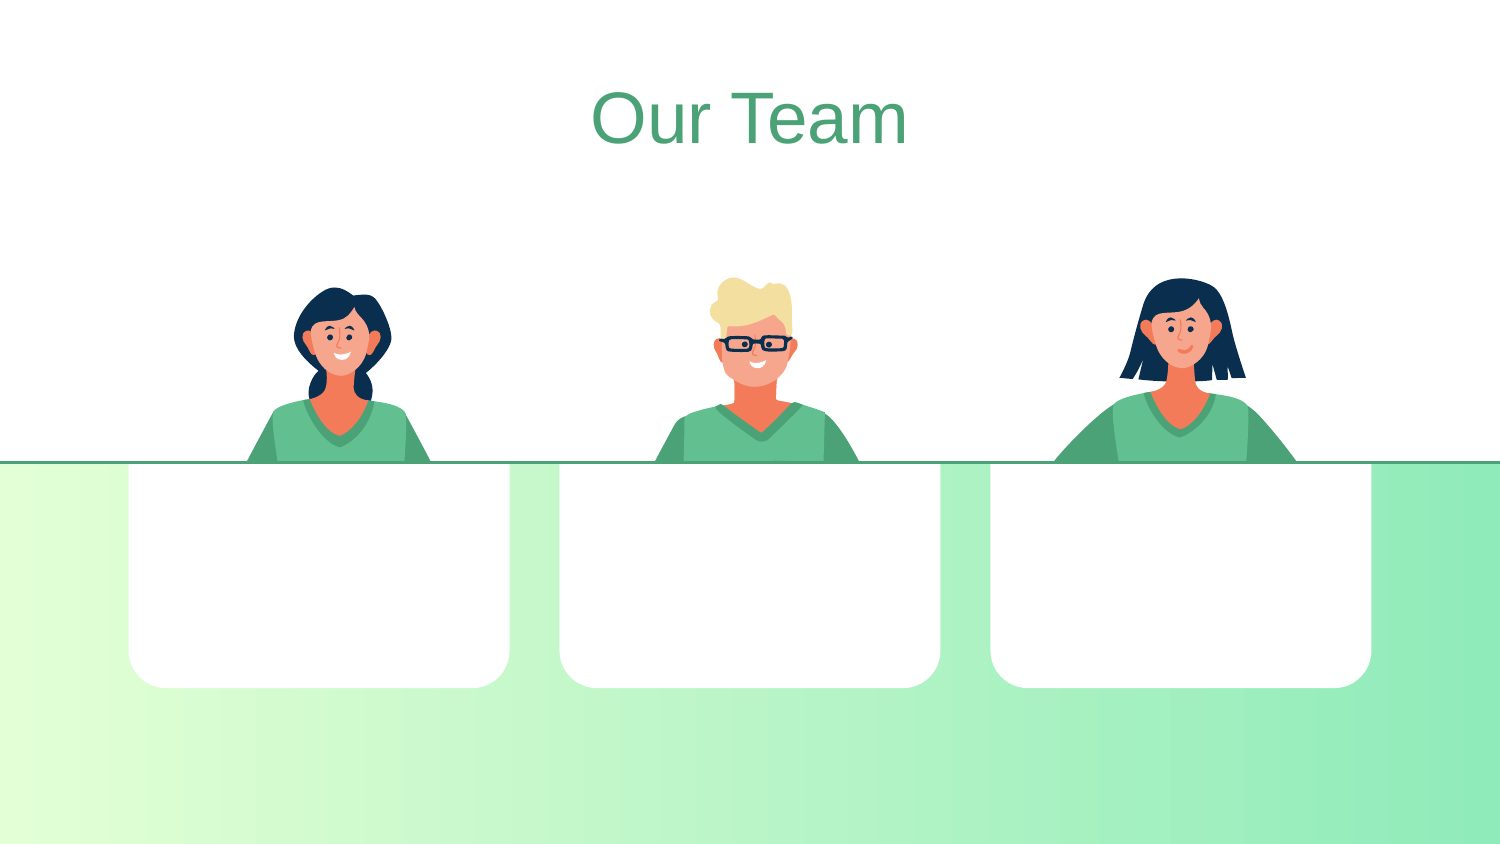

# Our Team

Helena James
John Doe
Jenna Patterson
Here you can talk a bit about this person
Here you can talk a bit about this person
Here you can talk a bit about this person